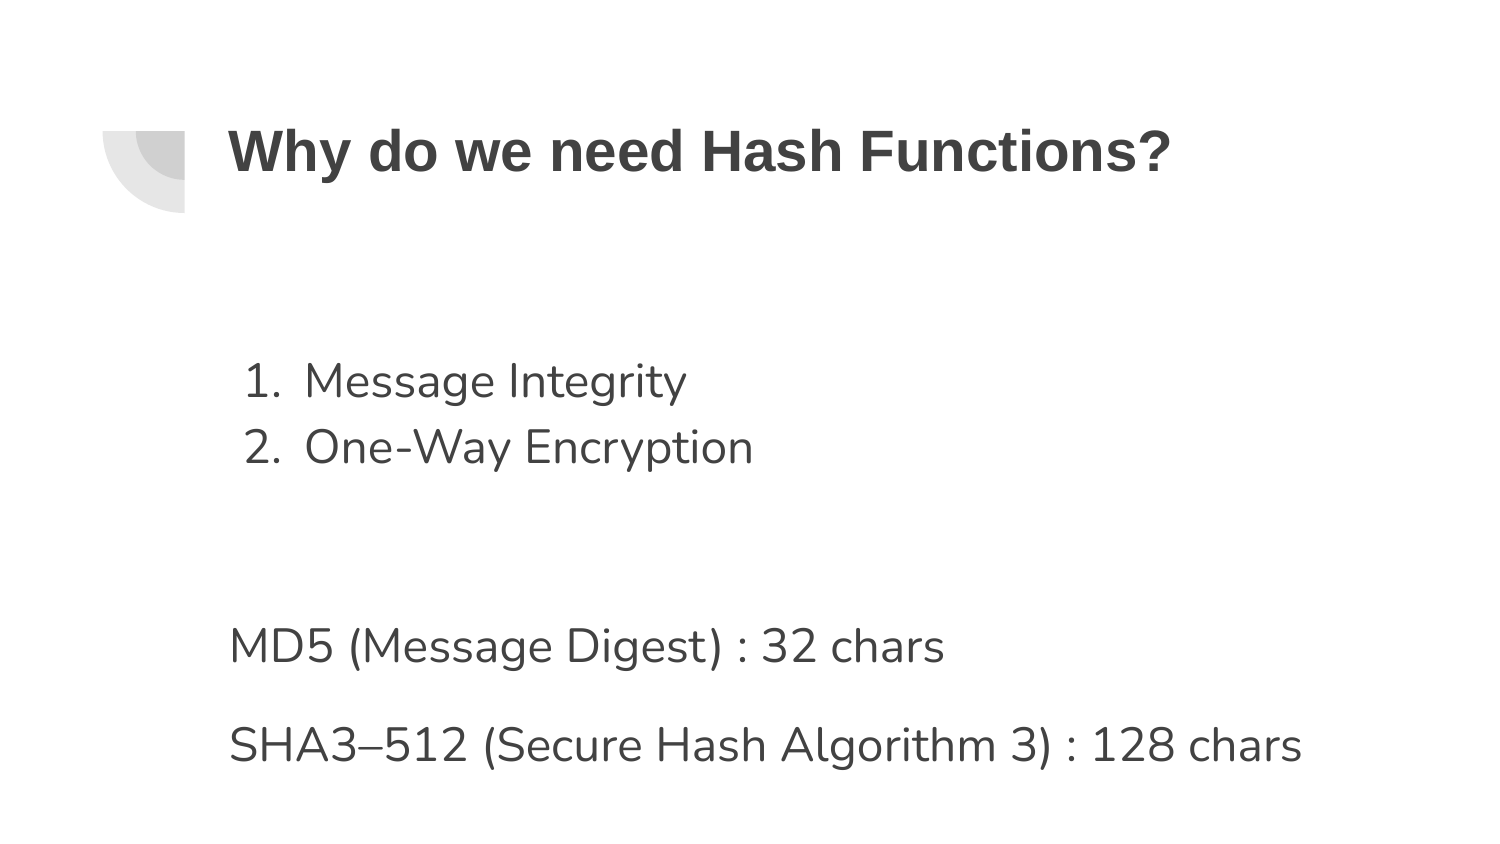

# Why do we need Hash Functions?
Message Integrity
One-Way Encryption

MD5 (Message Digest) : 32 chars
SHA3–512 (Secure Hash Algorithm 3) : 128 chars